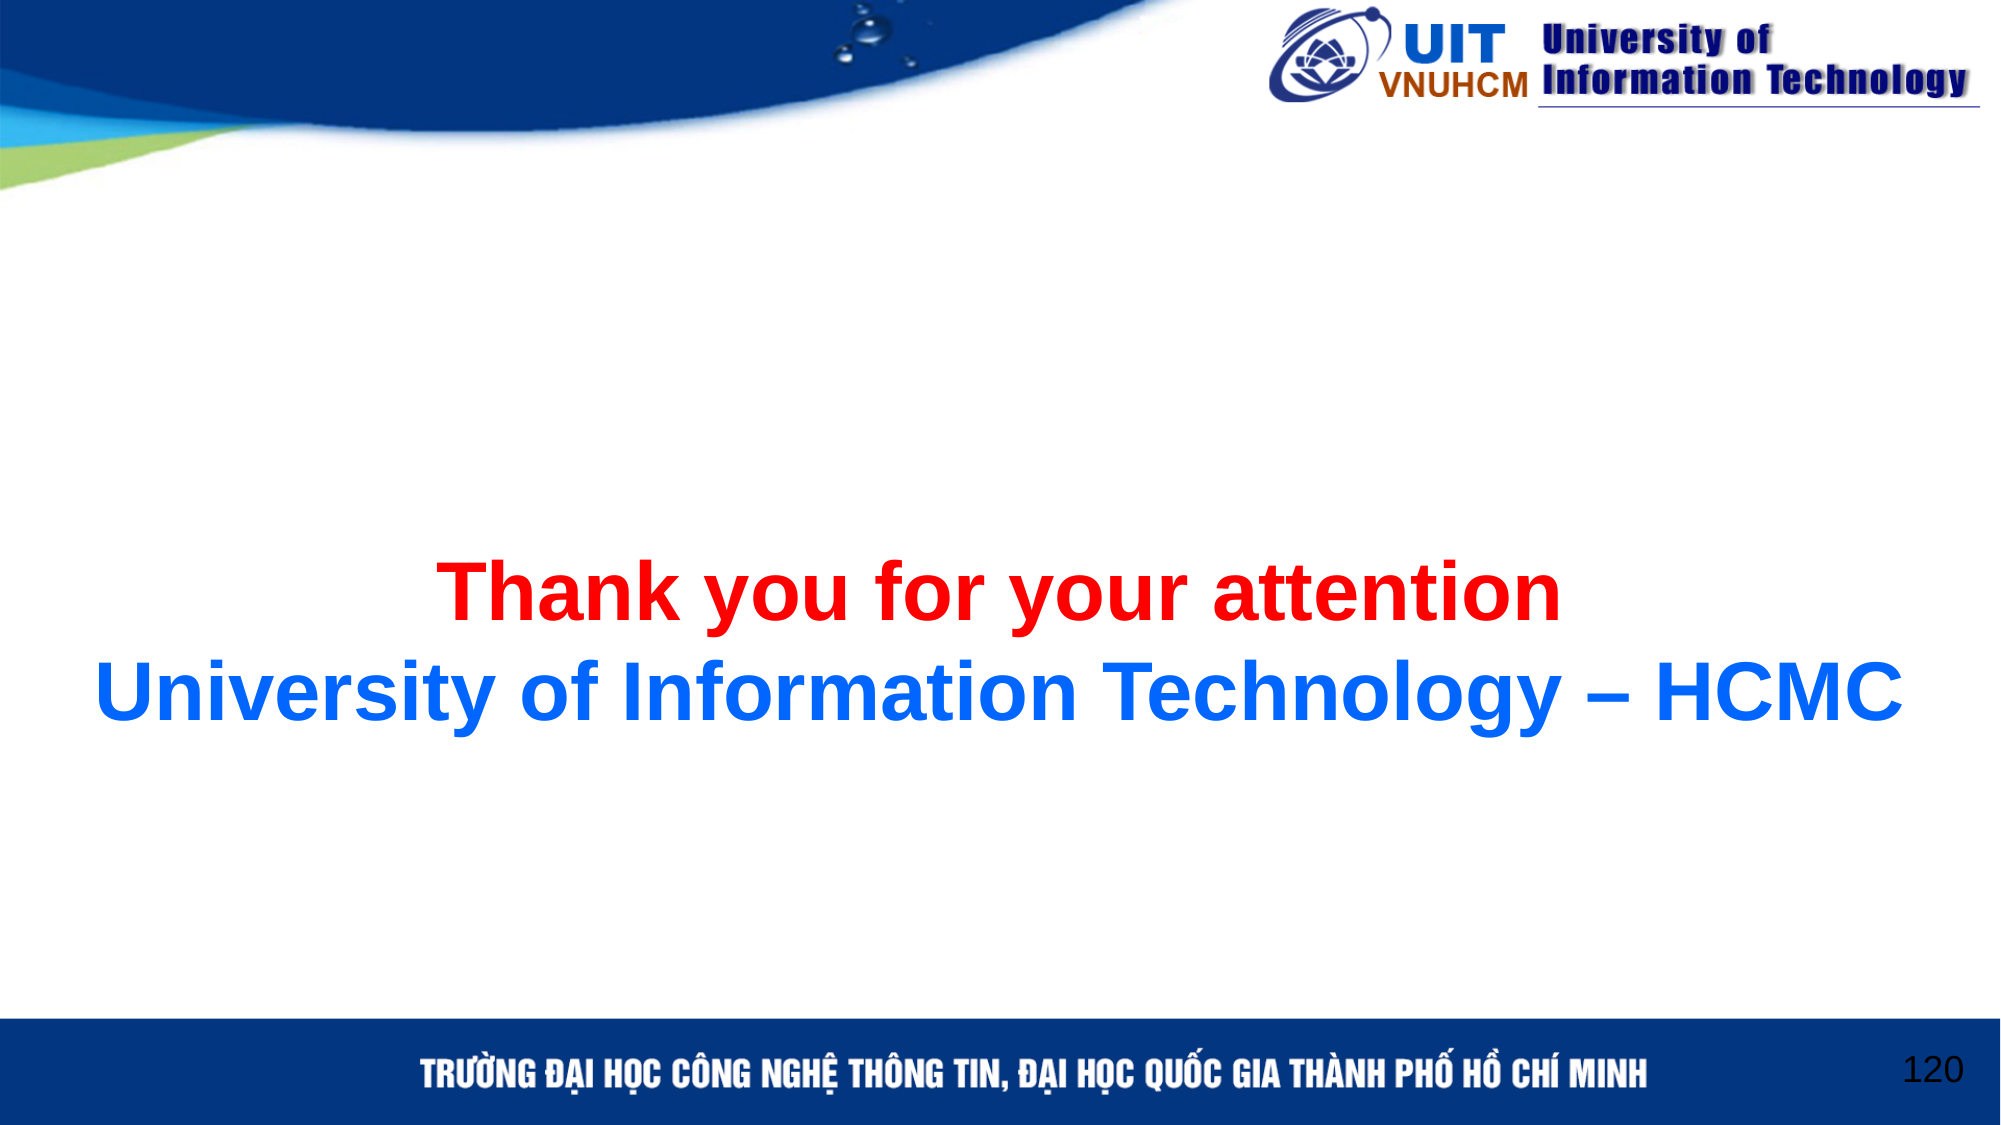

# Thank you for your attention University of Information Technology – HCMC